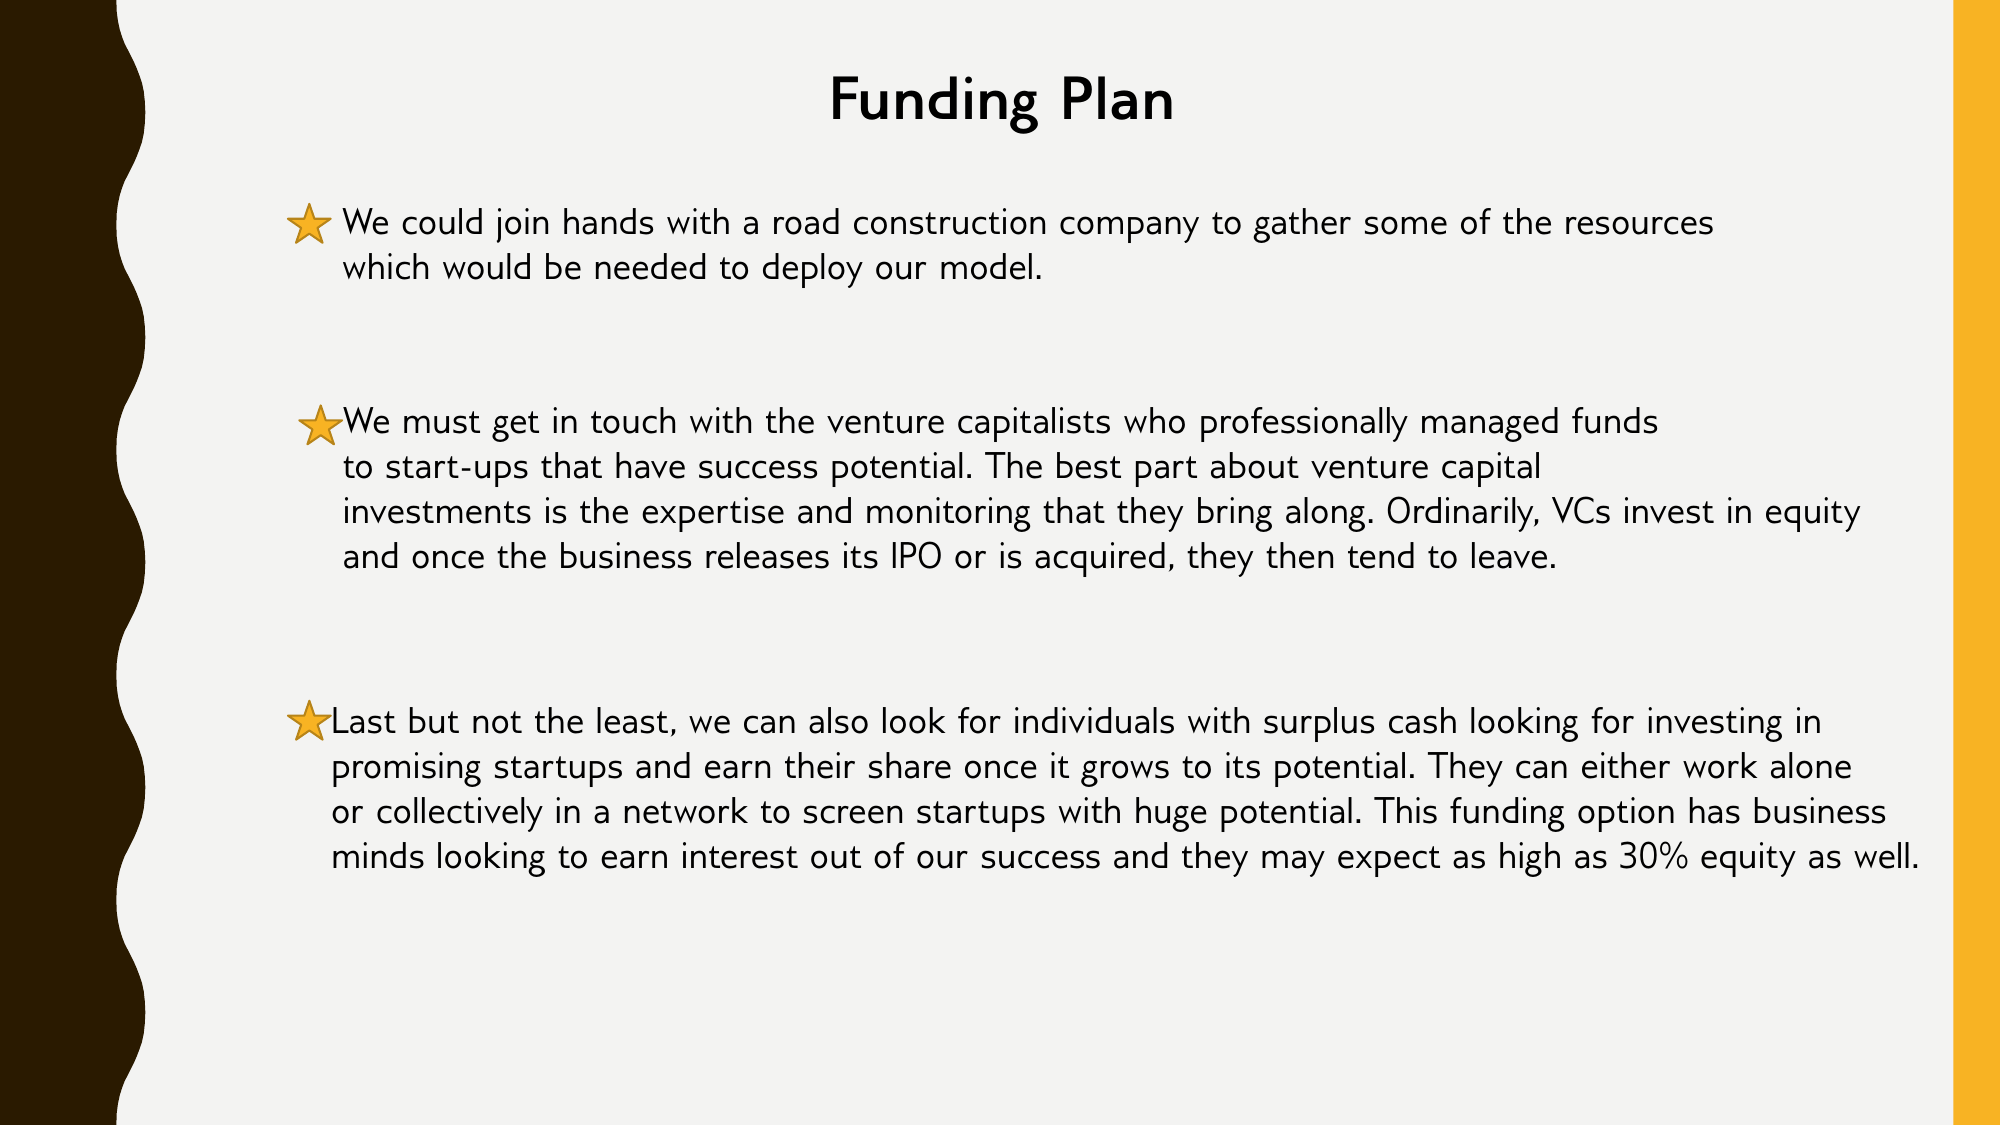

Funding Plan
We could join hands with a road construction company to gather some of the resources
which would be needed to deploy our model.

We must get in touch with the venture capitalists who professionally managed funds
to start-ups that have success potential. The best part about venture capital
investments is the expertise and monitoring that they bring along. Ordinarily, VCs invest in equity
and once the business releases its IPO or is acquired, they then tend to leave.

Last but not the least, we can also look for individuals with surplus cash looking for investing in
promising startups and earn their share once it grows to its potential. They can either work alone
or collectively in a network to screen startups with huge potential. This funding option has business
minds looking to earn interest out of our success and they may expect as high as 30% equity as well.